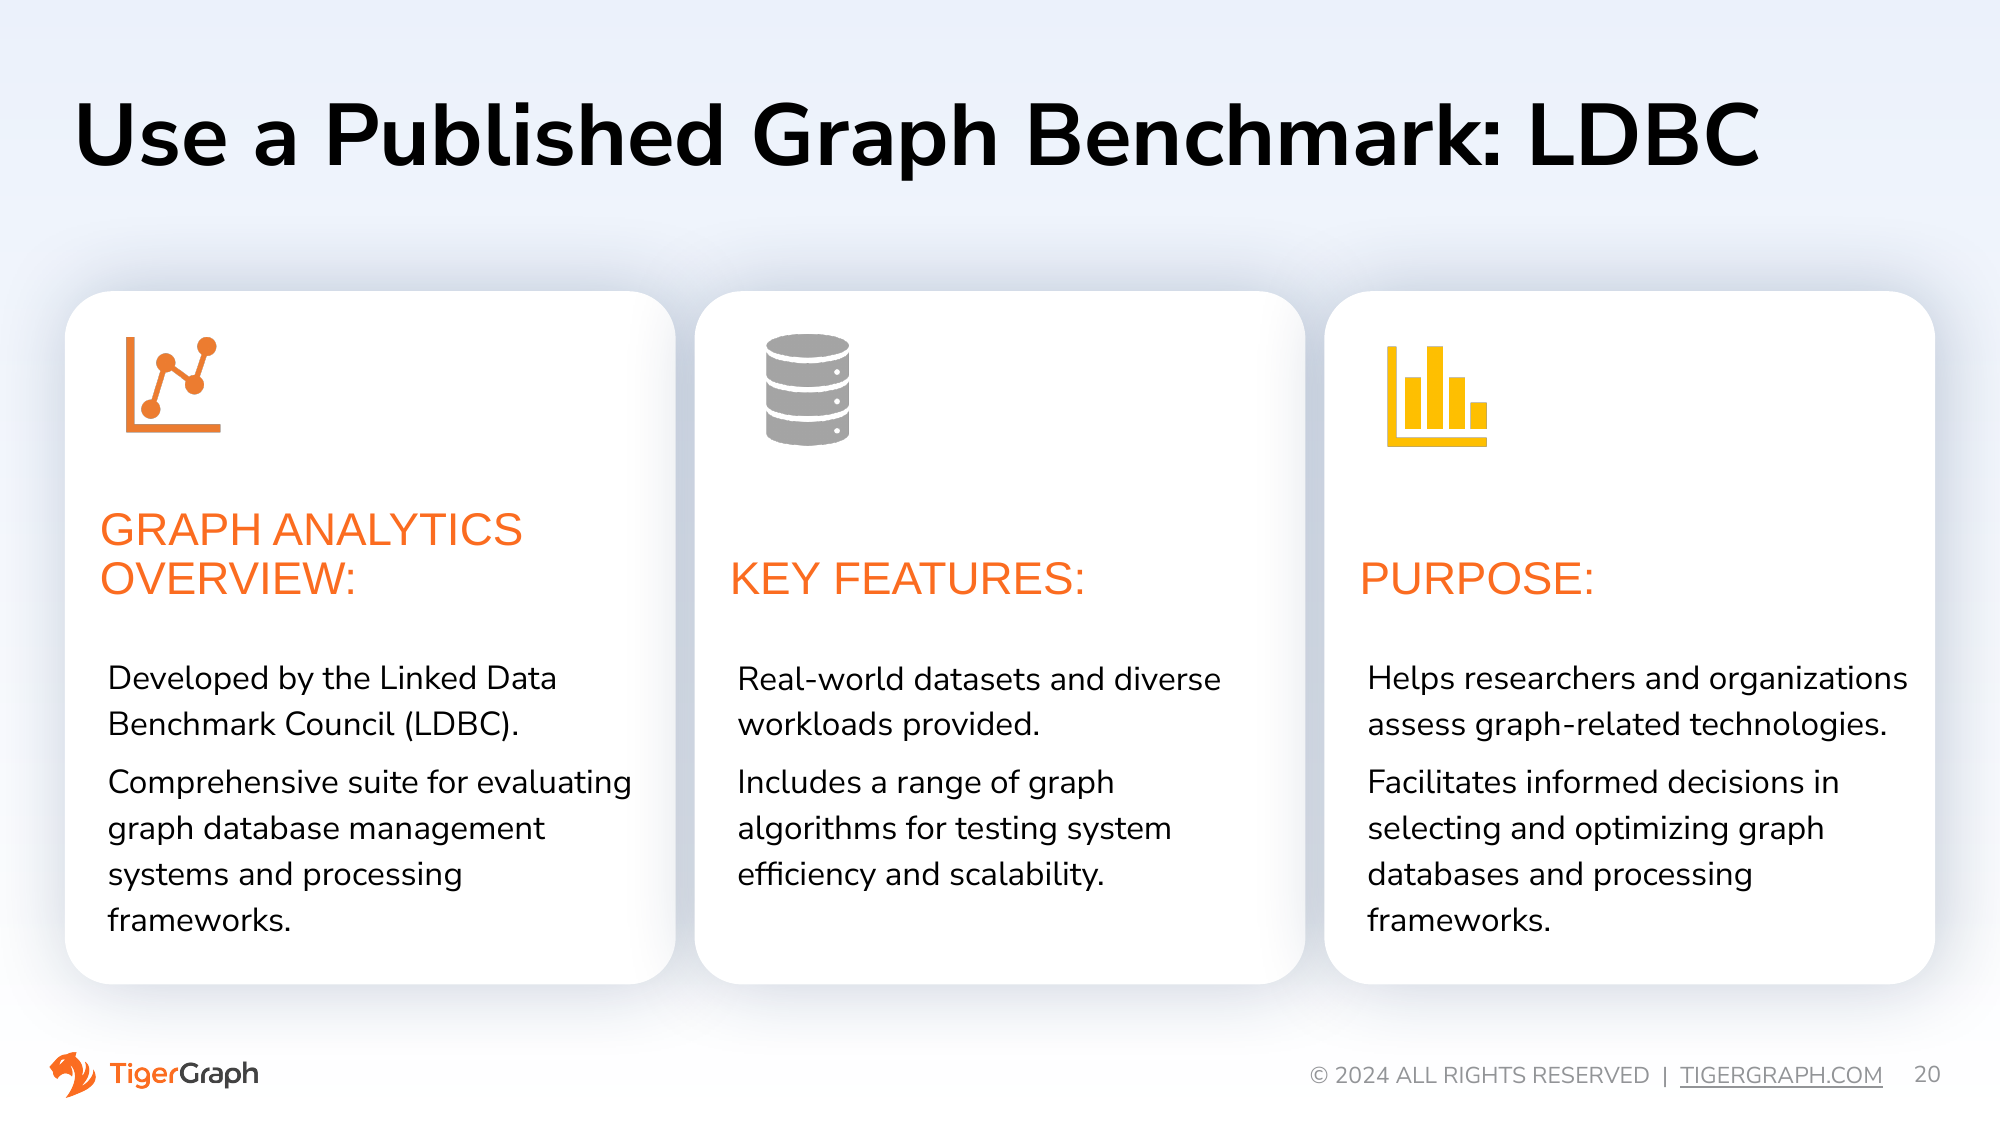

# Use a Published Graph Benchmark: LDBC

GRAPH ANALYTICS OVERVIEW:
KEY FEATURES:
PURPOSE:
Developed by the Linked Data Benchmark Council (LDBC).
Comprehensive suite for evaluating graph database management systems and processing frameworks.
Real-world datasets and diverse workloads provided.
Includes a range of graph algorithms for testing system efficiency and scalability.
Helps researchers and organizations assess graph-related technologies.
Facilitates informed decisions in selecting and optimizing graph databases and processing frameworks.